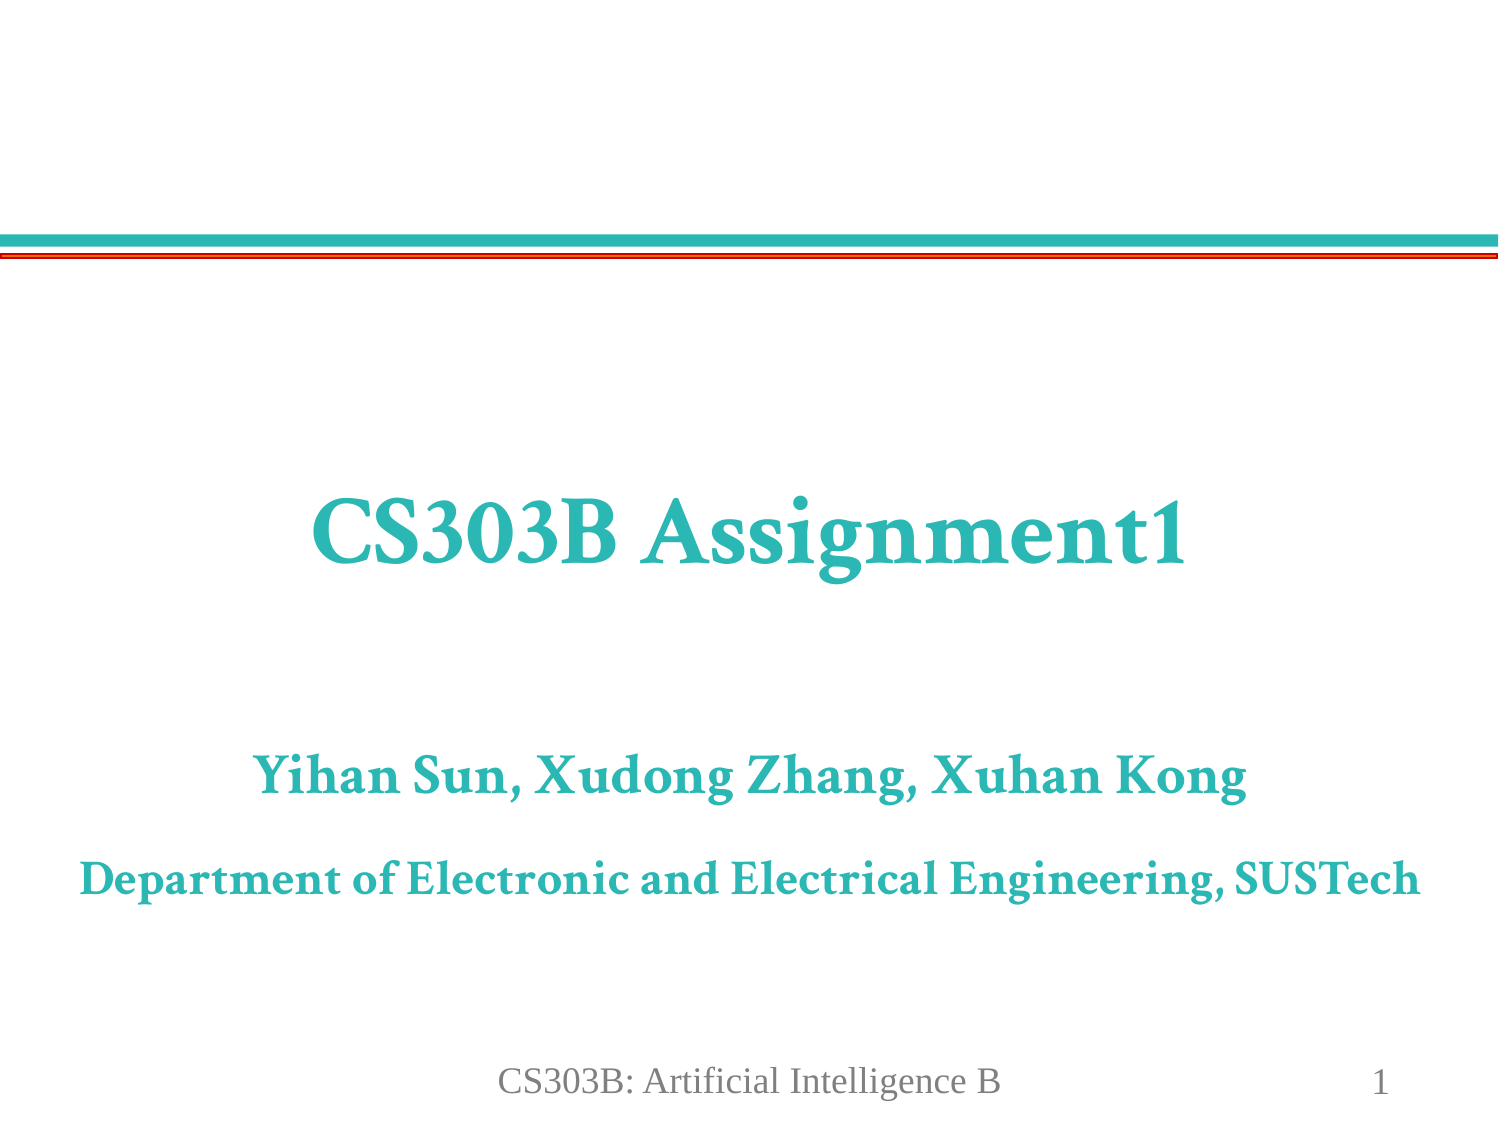

# CS303B Assignment1
Yihan Sun, Xudong Zhang, Xuhan Kong
Department of Electronic and Electrical Engineering, SUSTech
CS303B: Artificial Intelligence B
1